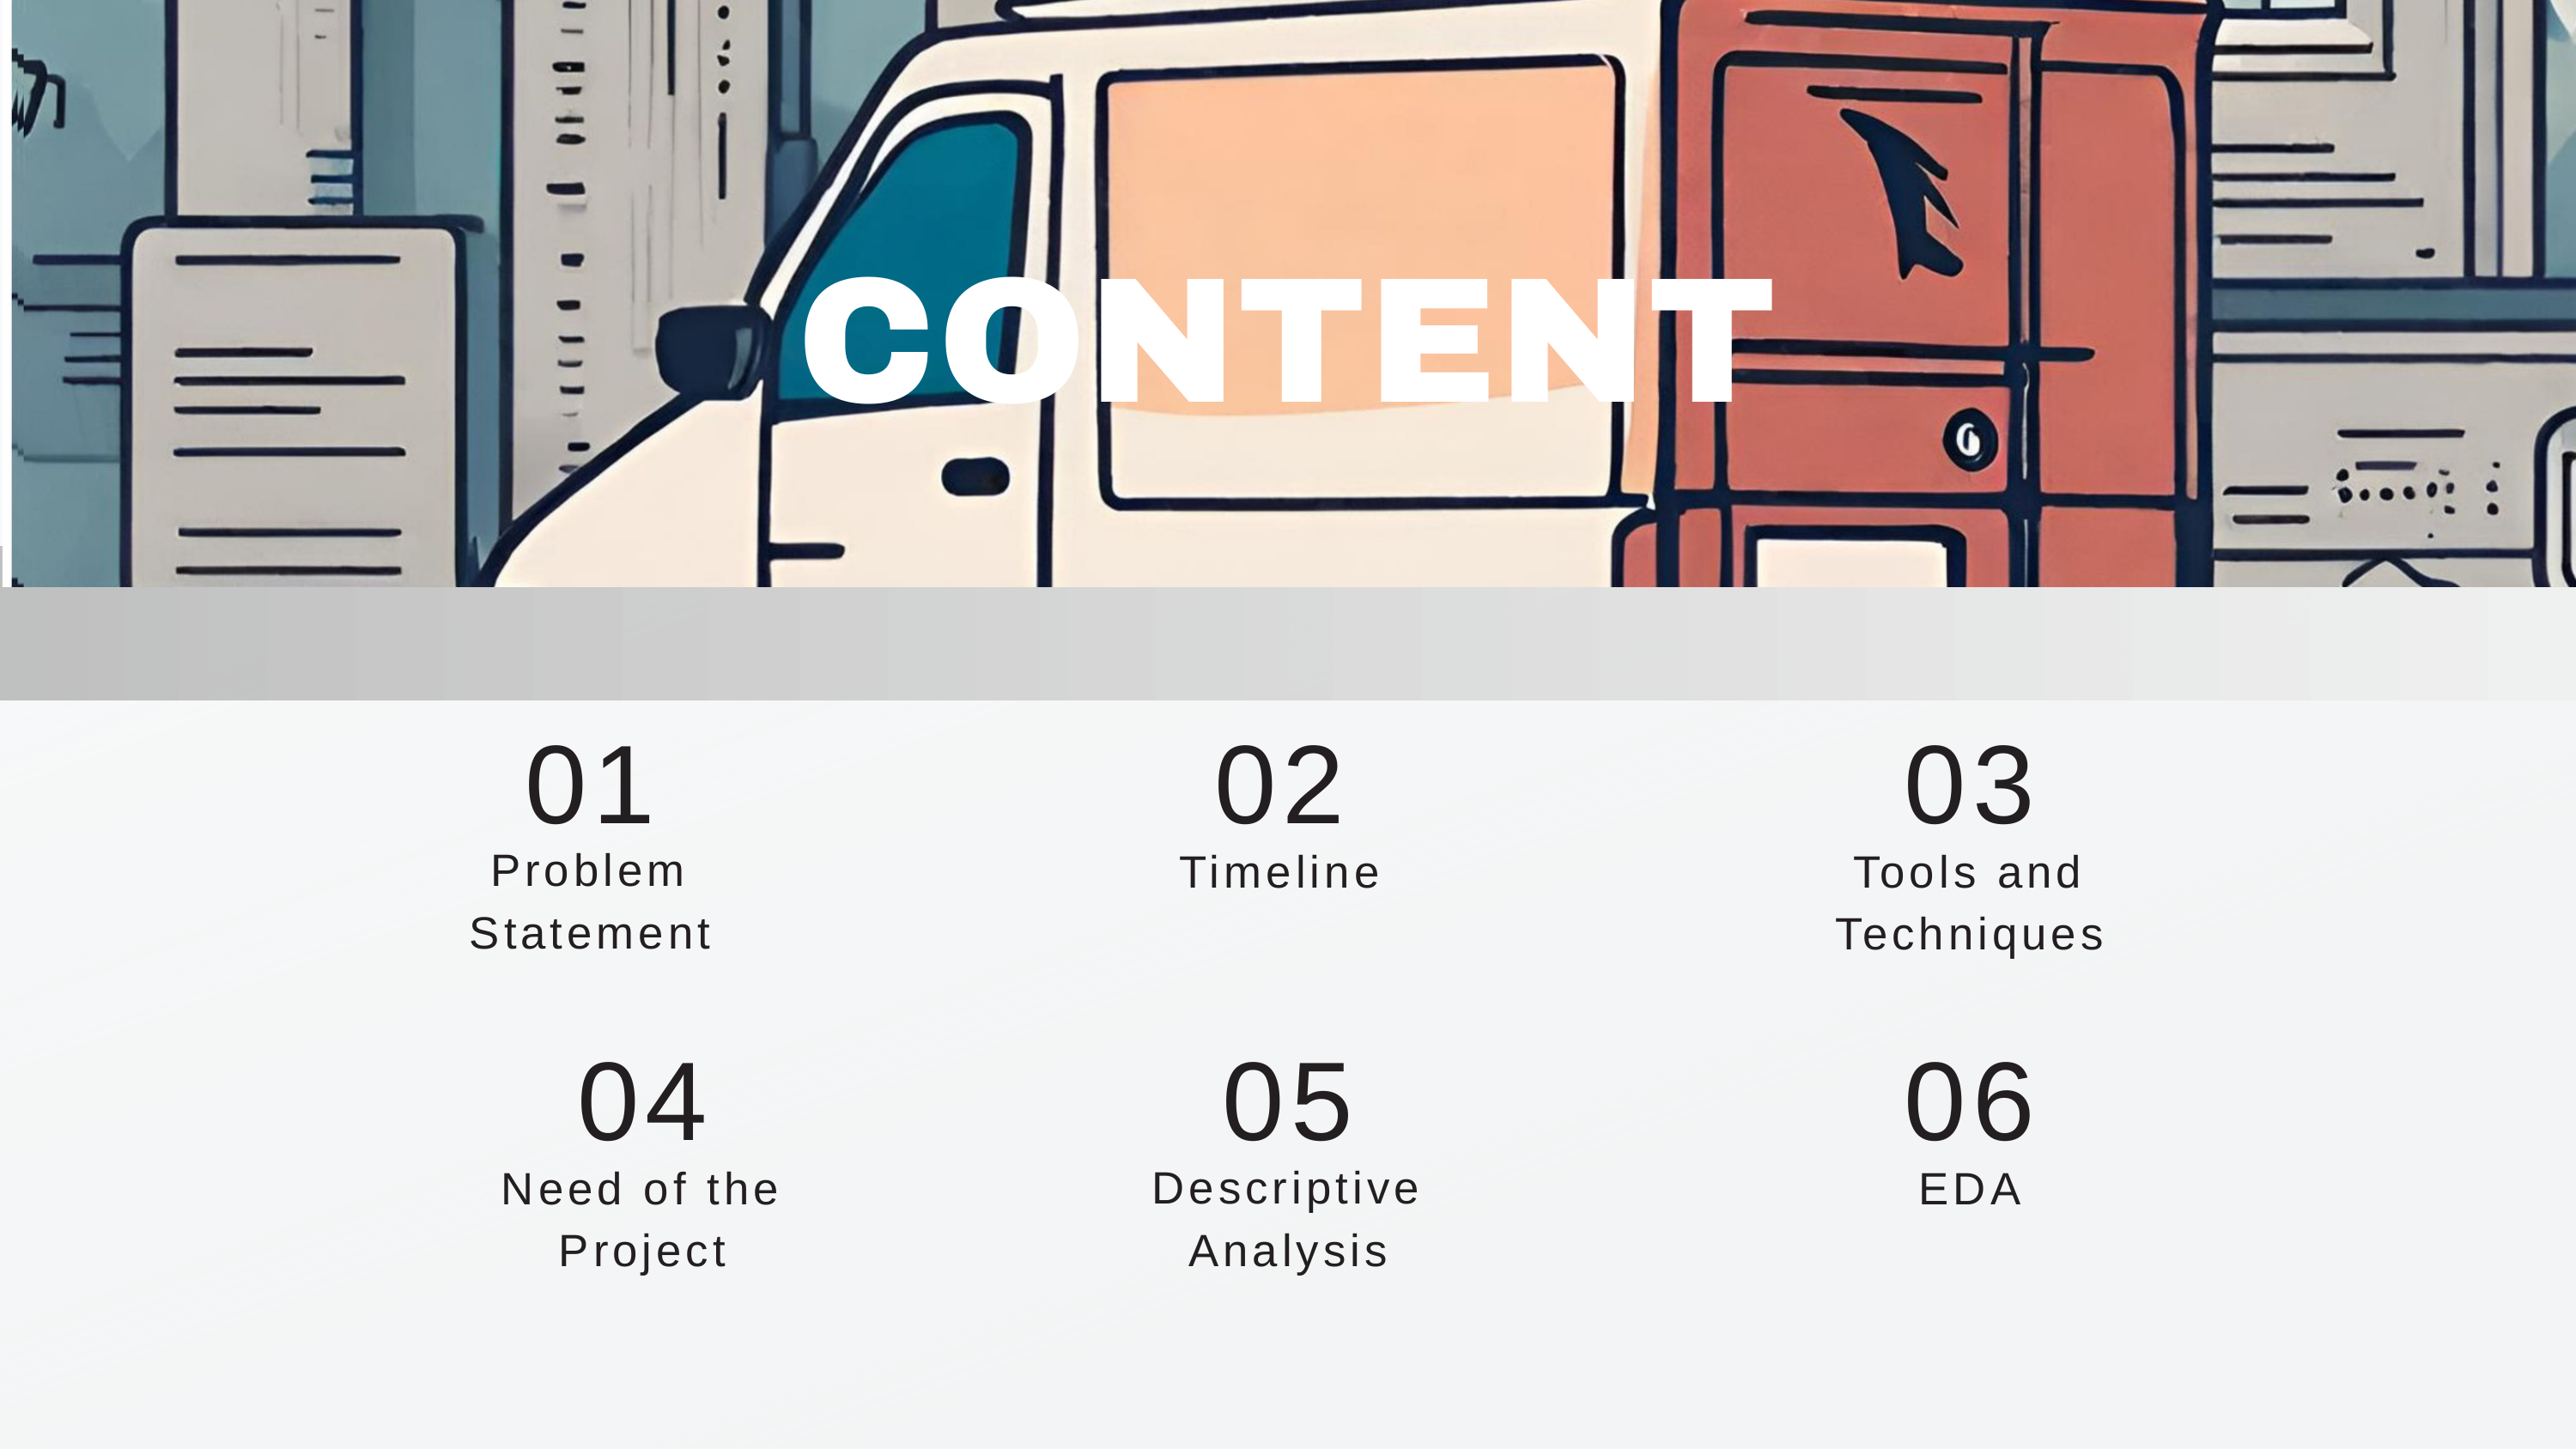

CONTENT
01
​
Problem Statement

02
Timeline
03
Tools and Techniques​

04
Need of the Project

05
Descriptive Analysis
06
EDA